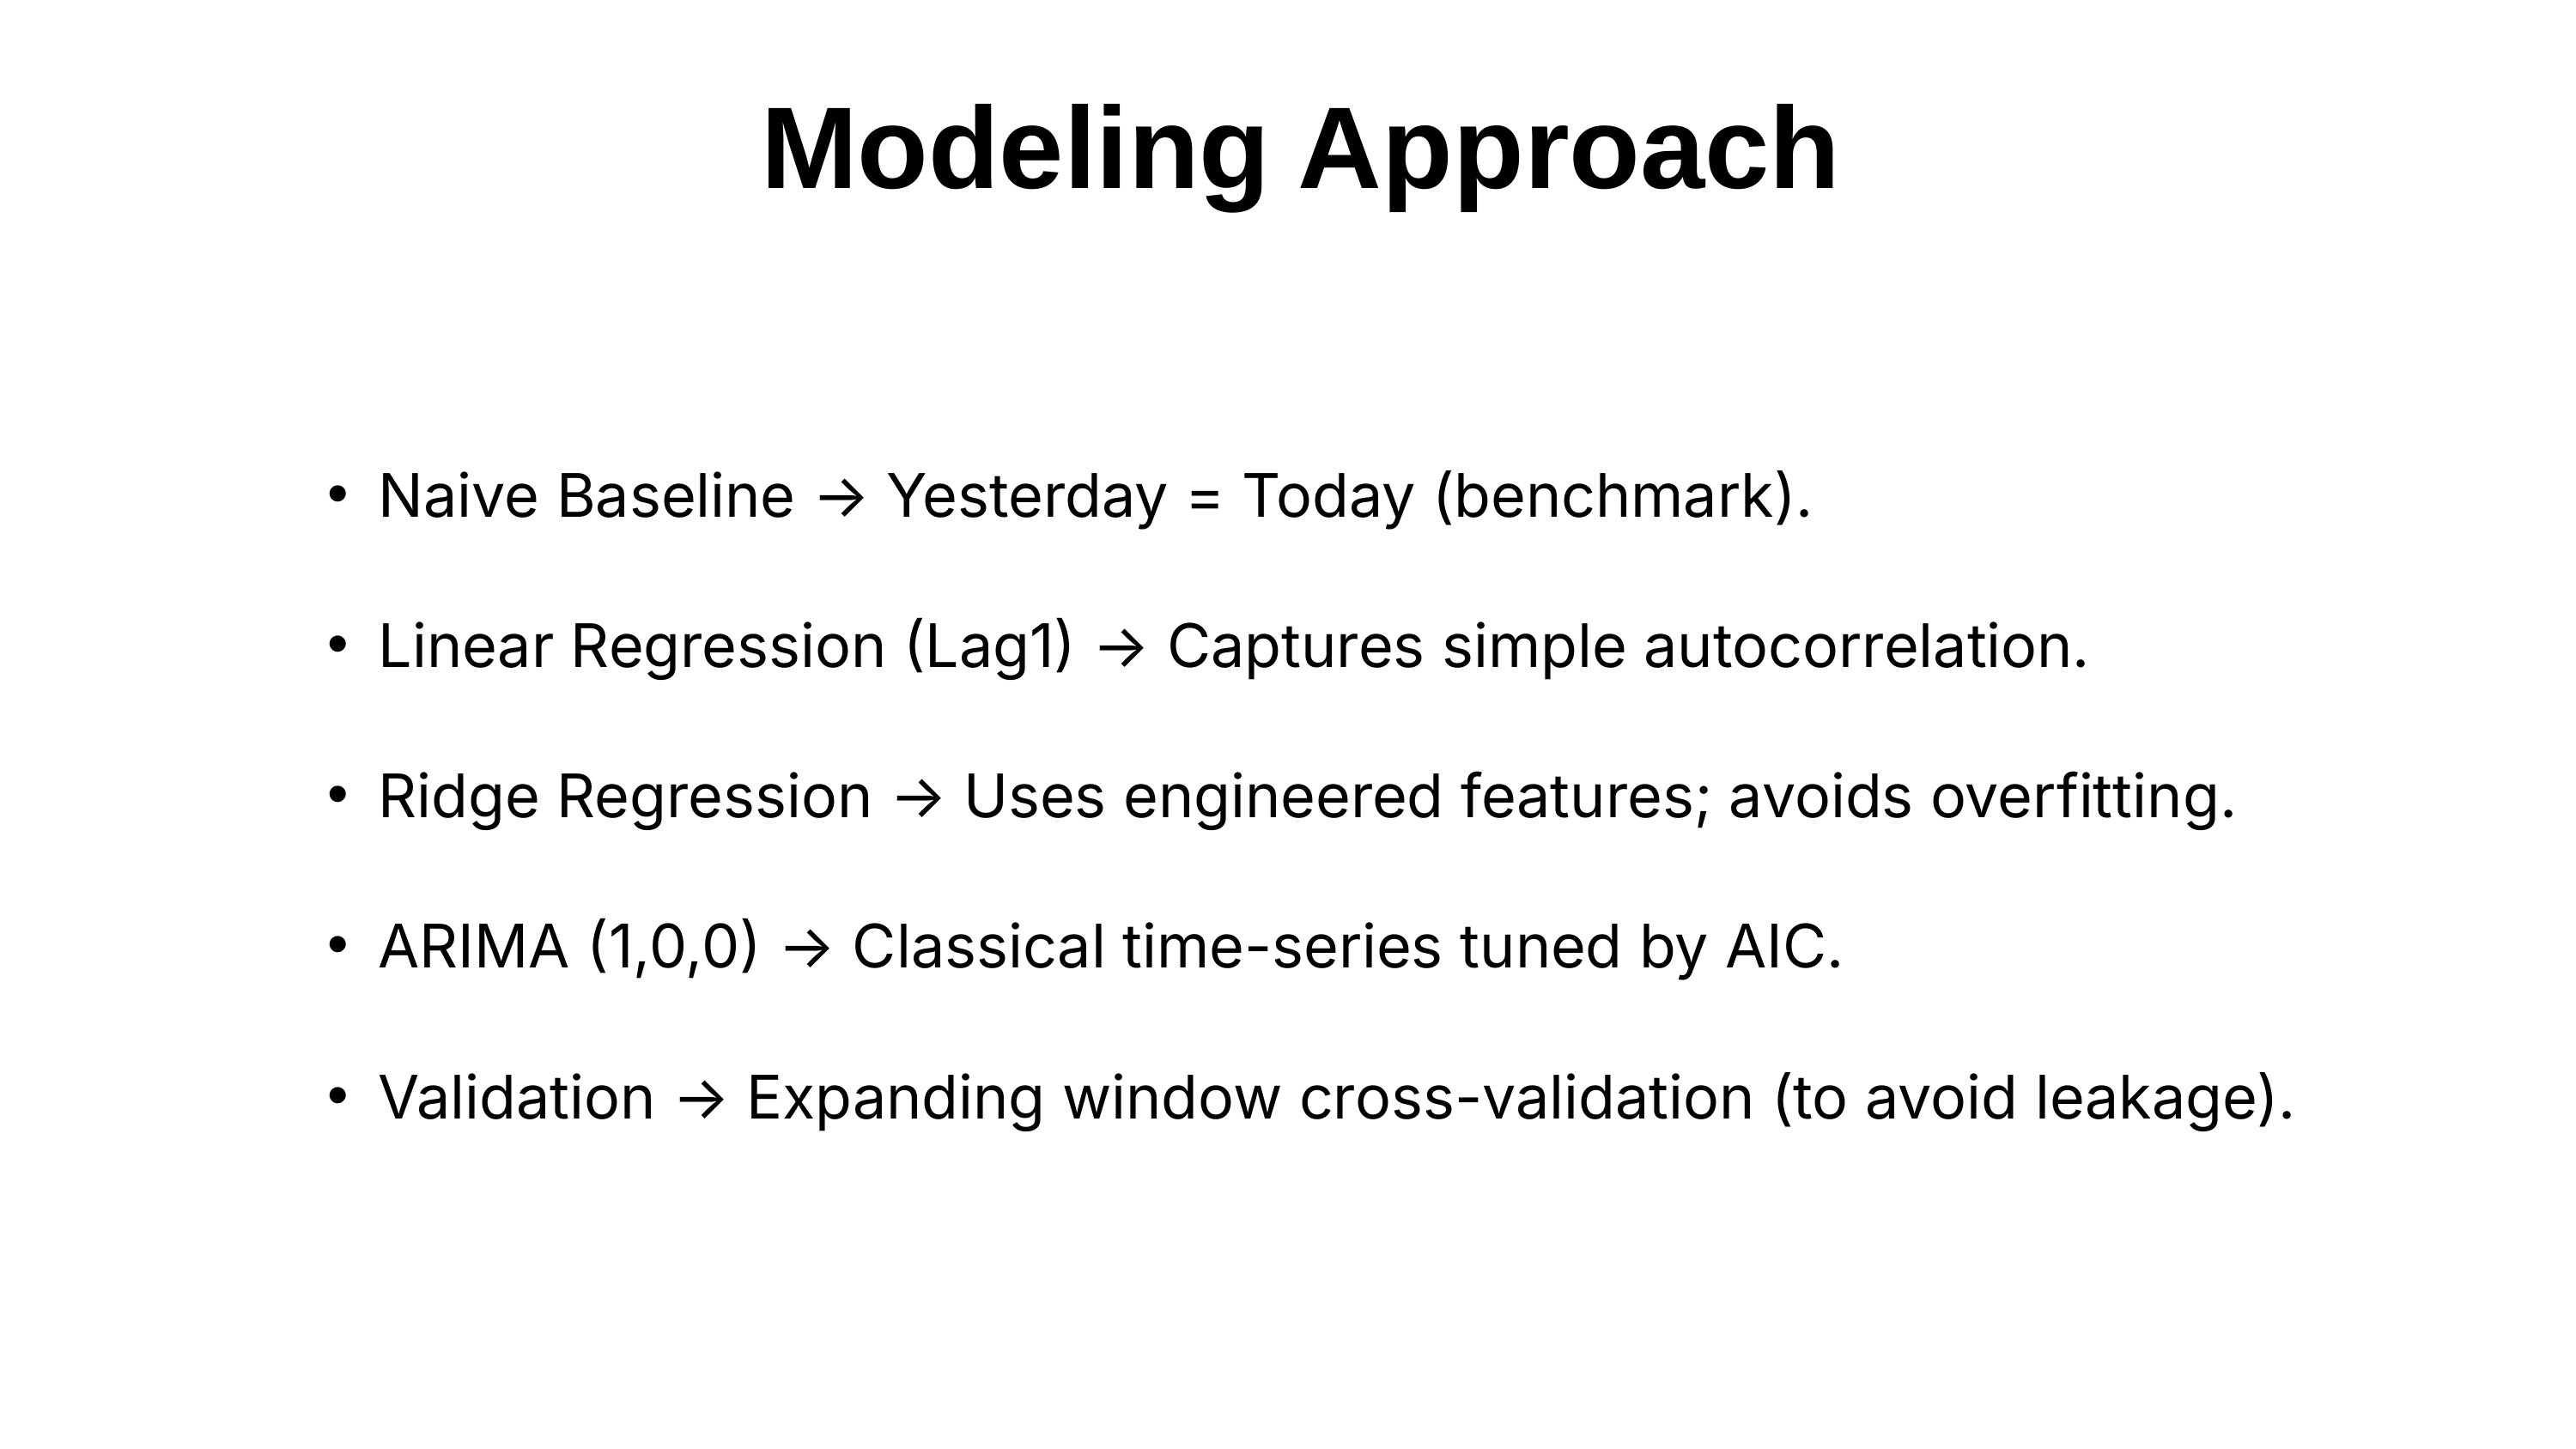

Modeling Approach
Naive Baseline → Yesterday = Today (benchmark).
Linear Regression (Lag1) → Captures simple autocorrelation.
Ridge Regression → Uses engineered features; avoids overfitting.
ARIMA (1,0,0) → Classical time-series tuned by AIC.
Validation → Expanding window cross-validation (to avoid leakage).